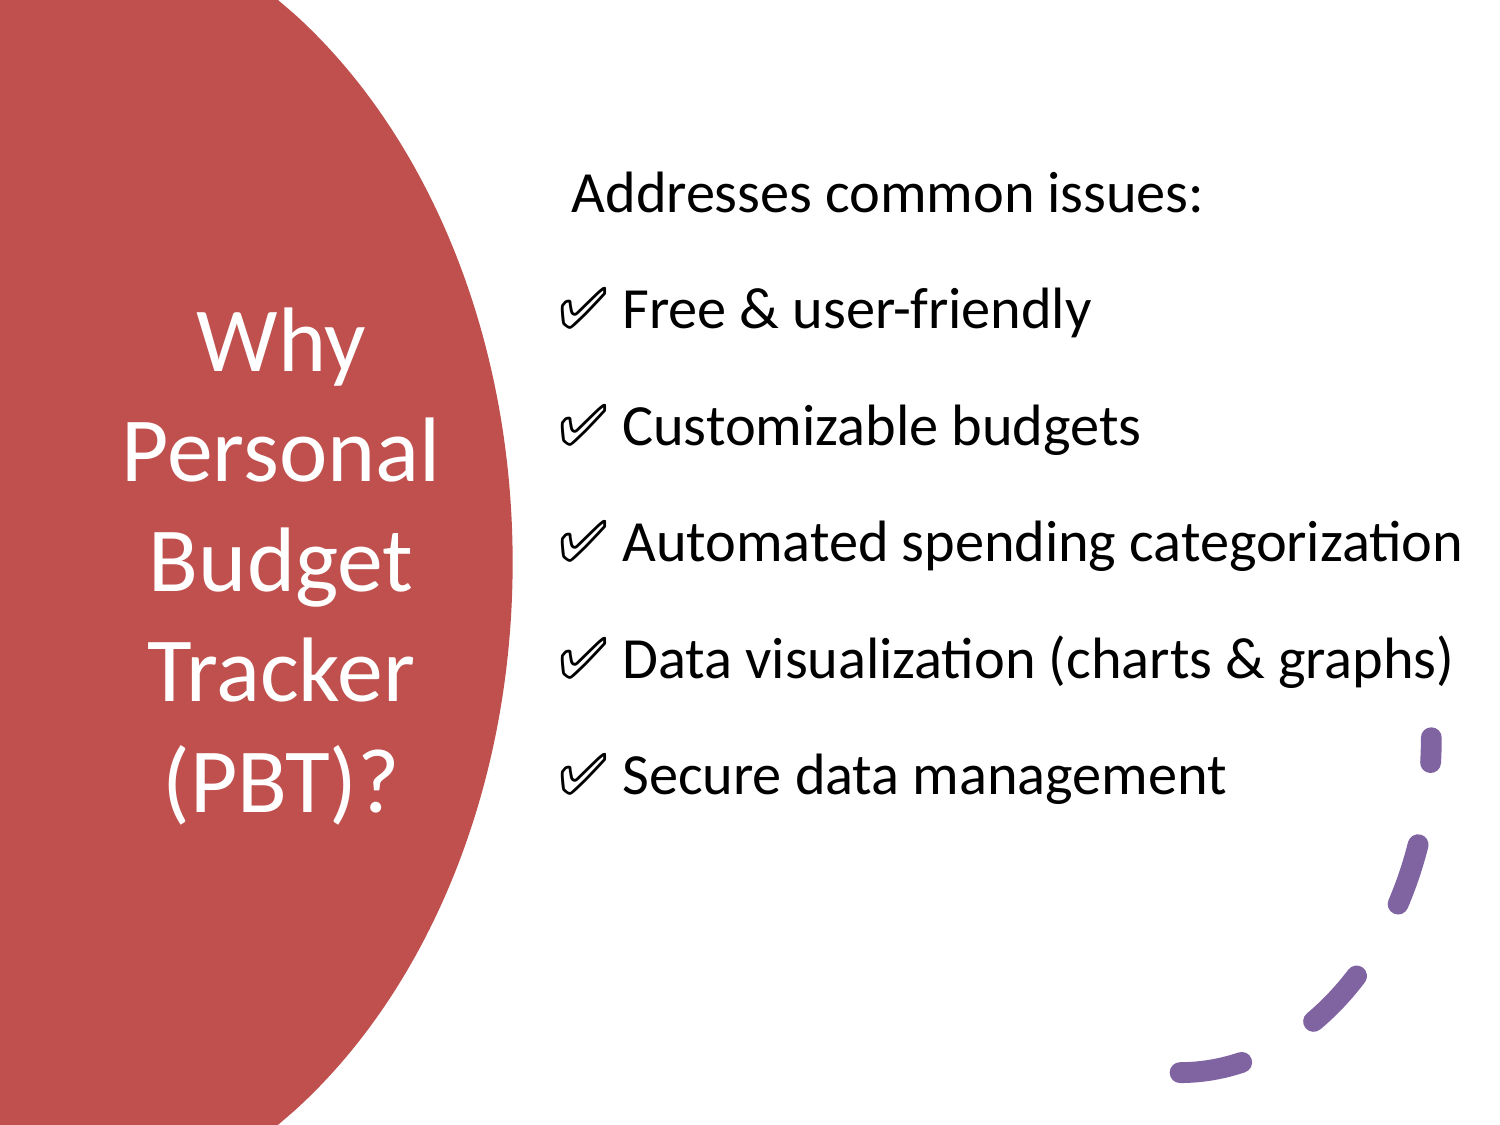

Addresses common issues:
✅ Free & user-friendly
✅ Customizable budgets
✅ Automated spending categorization
✅ Data visualization (charts & graphs)
✅ Secure data management
# Why Personal Budget Tracker (PBT)?

5